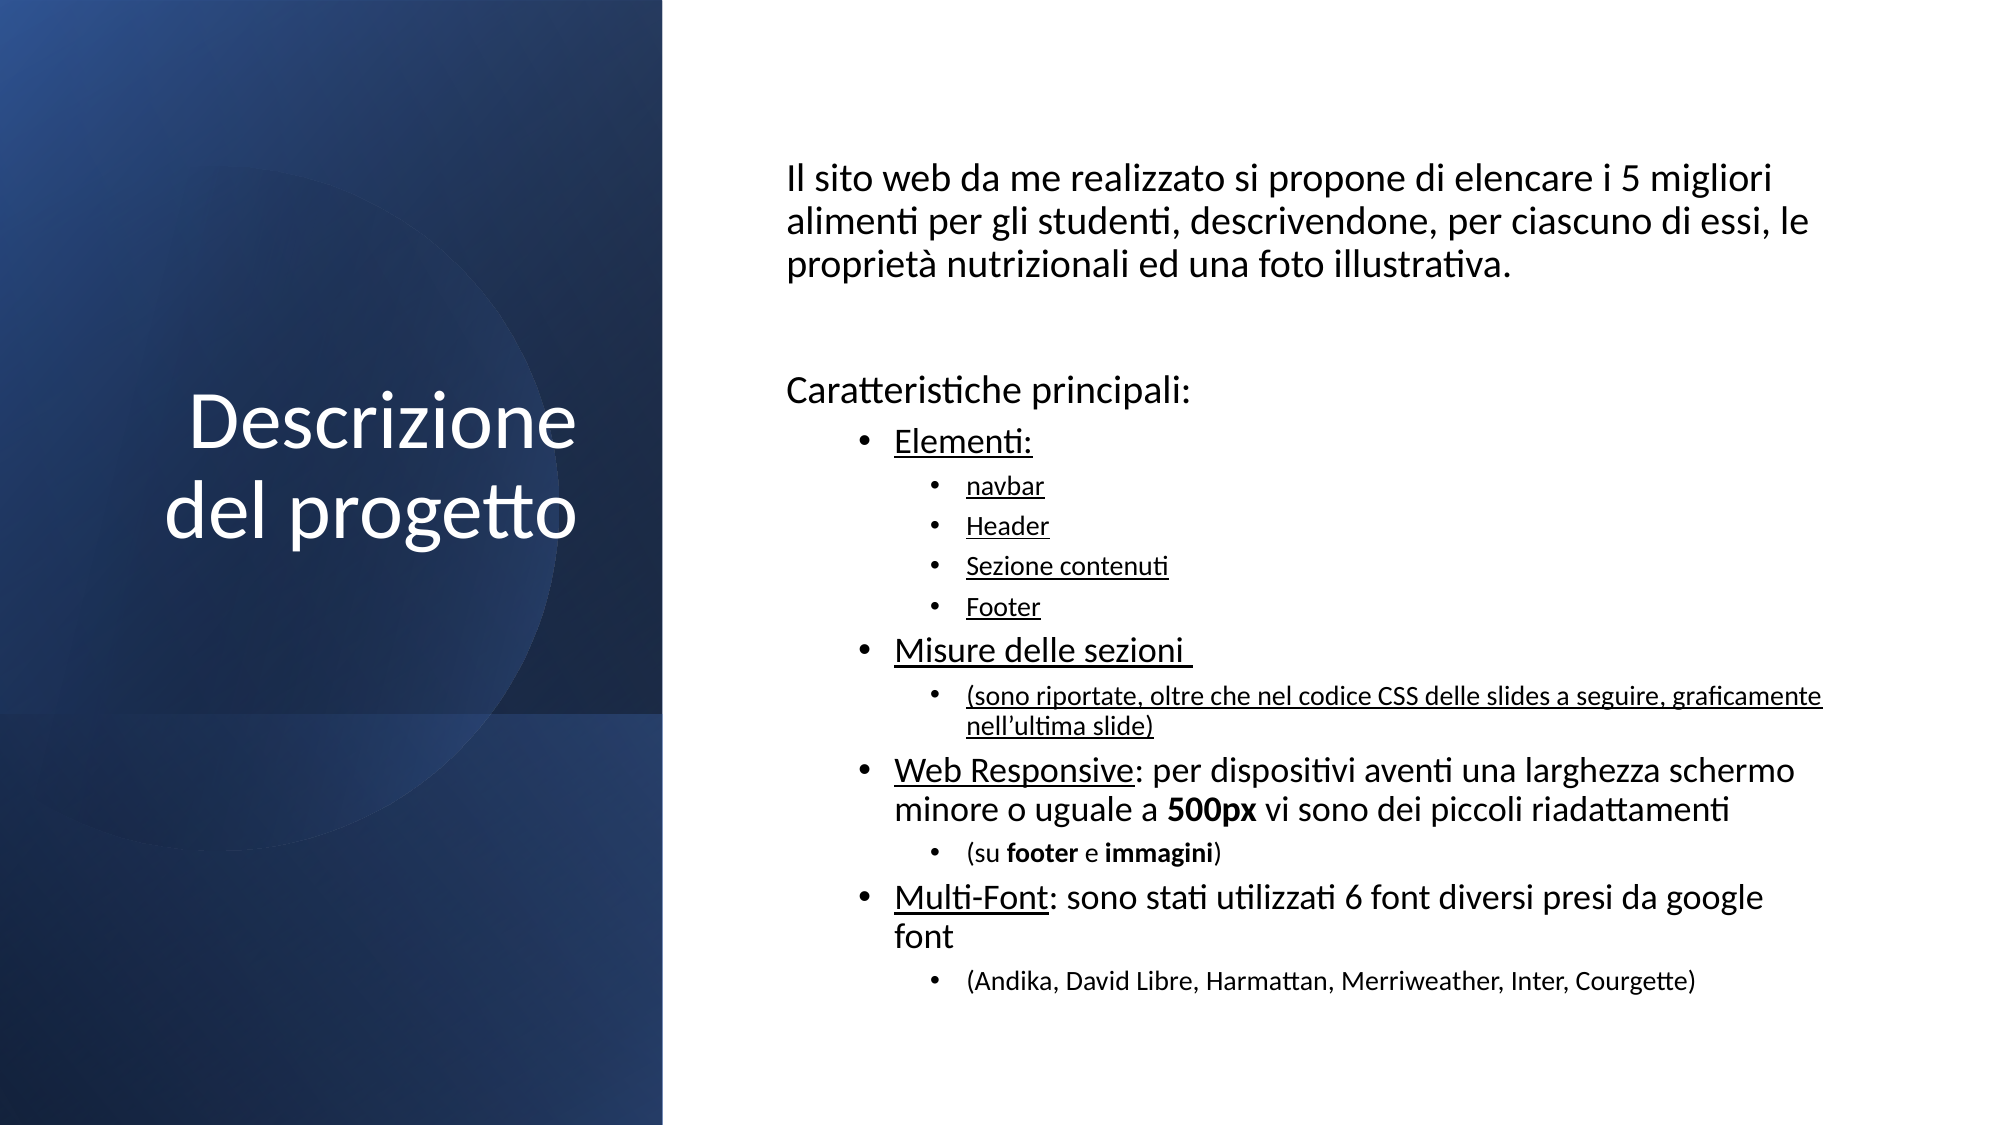

Il sito web da me realizzato si propone di elencare i 5 migliori alimenti per gli studenti, descrivendone, per ciascuno di essi, le proprietà nutrizionali ed una foto illustrativa.

Caratteristiche principali:
Elementi:
navbar
Header
Sezione contenuti
Footer
Misure delle sezioni
(sono riportate, oltre che nel codice CSS delle slides a seguire, graficamente nell’ultima slide)
Web Responsive: per dispositivi aventi una larghezza schermo minore o uguale a 500px vi sono dei piccoli riadattamenti
(su footer e immagini)
Multi-Font: sono stati utilizzati 6 font diversi presi da google font
(Andika, David Libre, Harmattan, Merriweather, Inter, Courgette)

# Descrizione del progetto